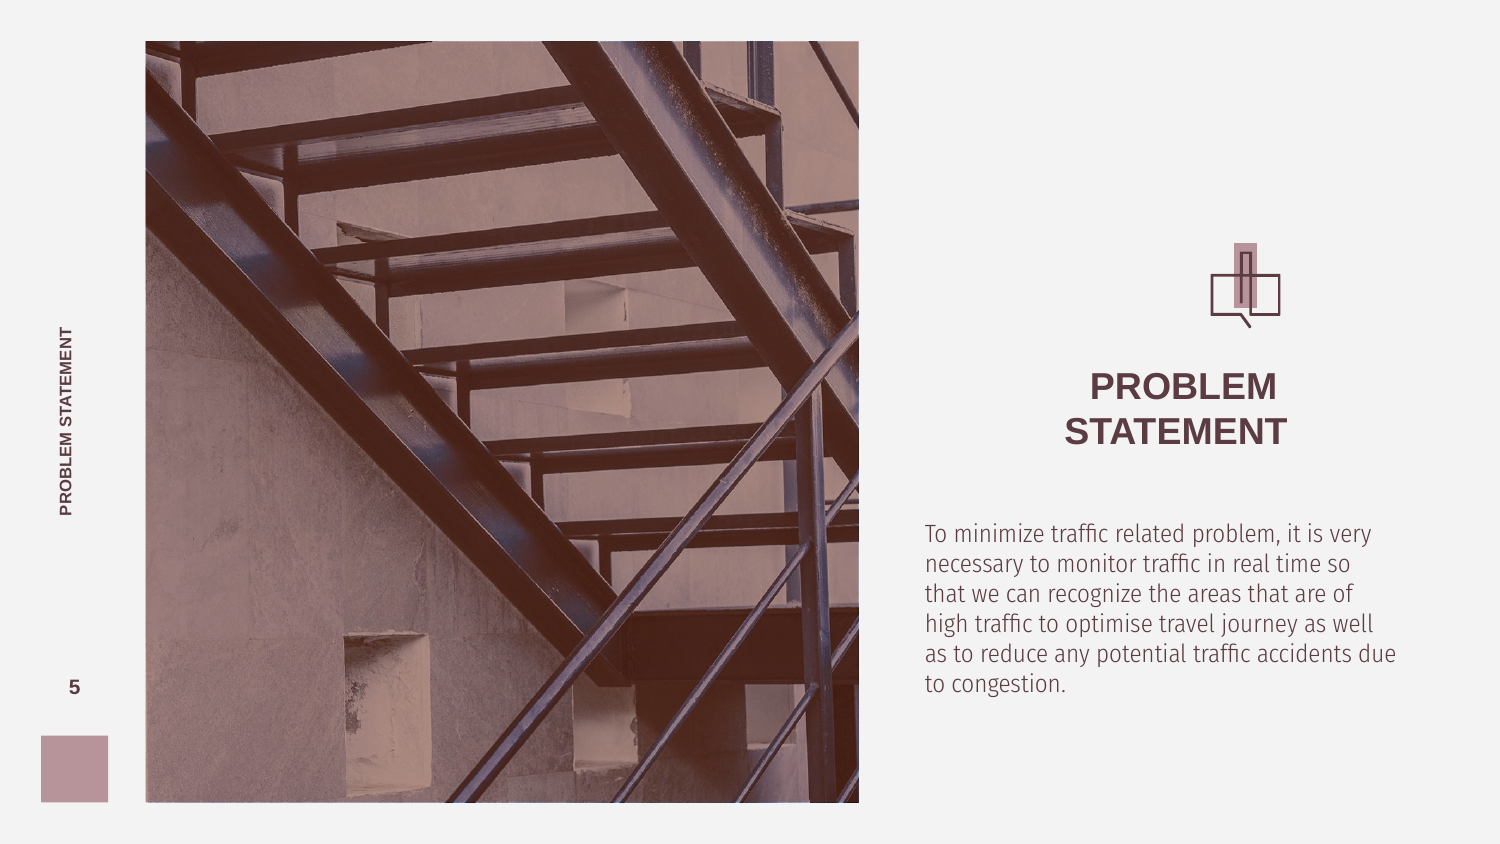

# PROBLEM STATEMENT
PROBLEM STATEMENT

To minimize traffic related problem, it is very necessary to monitor traffic in real time so that we can recognize the areas that are of high traffic to optimise travel journey as well as to reduce any potential traffic accidents due to congestion.

5